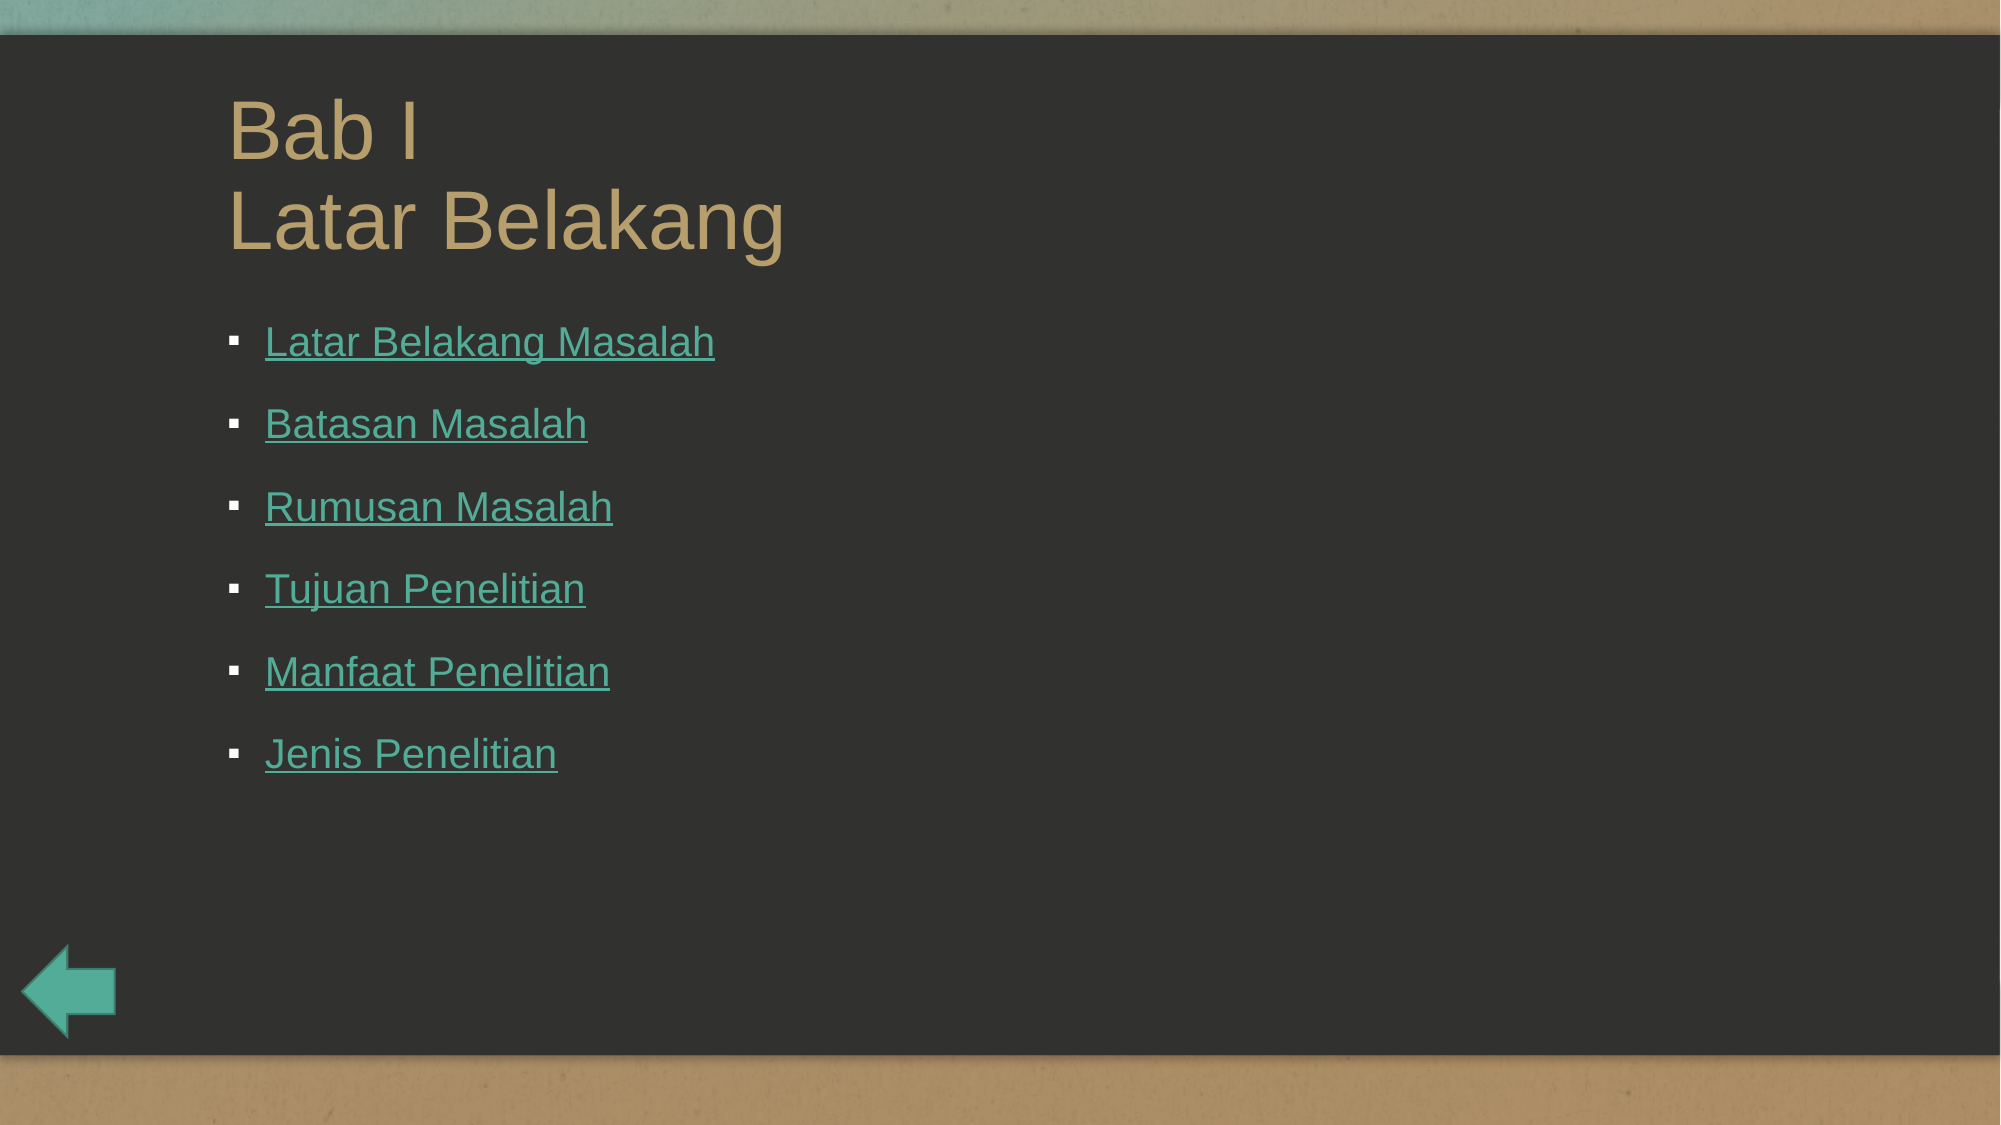

# Bab I Latar Belakang
Latar Belakang Masalah
Batasan Masalah
Rumusan Masalah
Tujuan Penelitian
Manfaat Penelitian
Jenis Penelitian